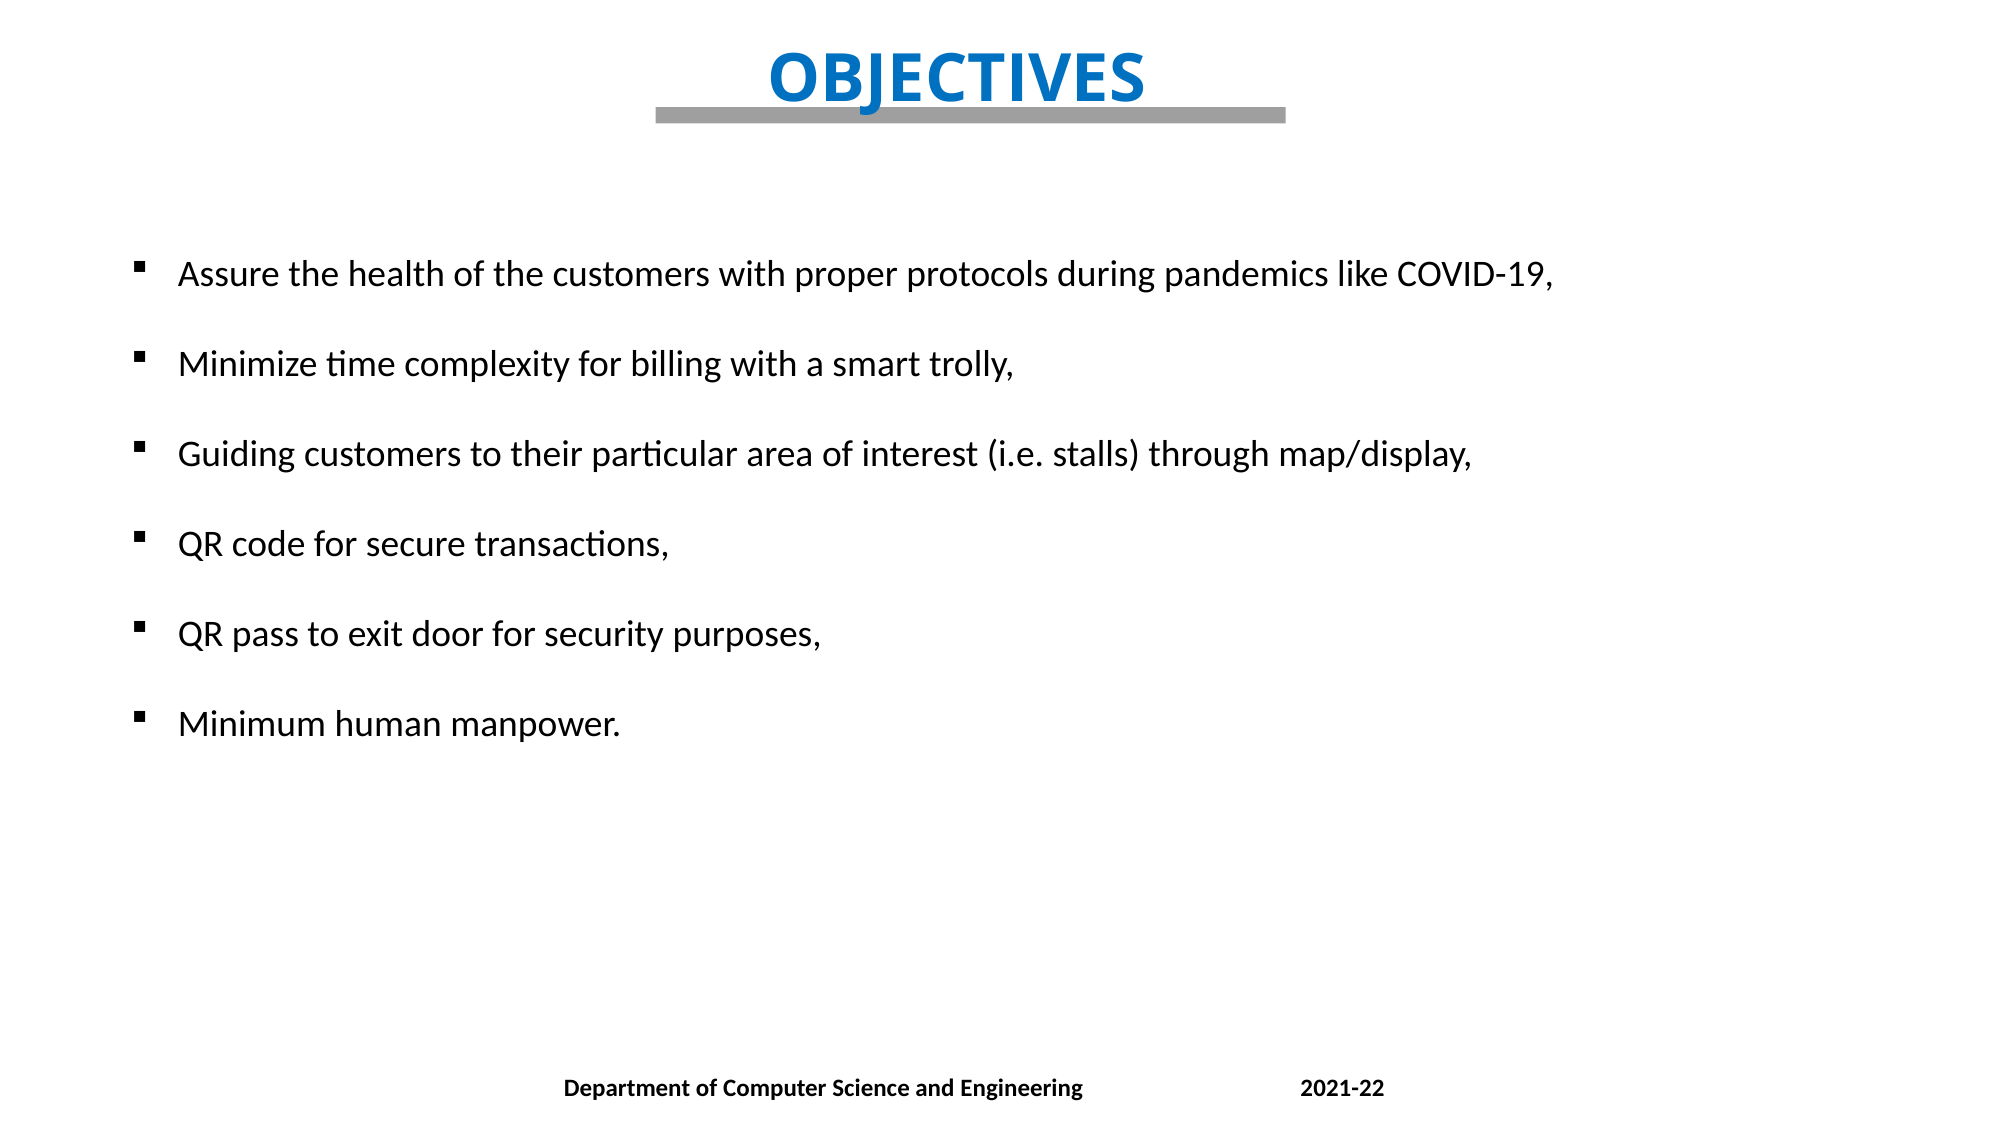

OBJECTIVES

Assure the health of the customers with proper protocols during pandemics like COVID-19,

Minimize time complexity for billing with a smart trolly,

Guiding customers to their particular area of interest (i.e. stalls) through map/display,

QR code for secure transactions,

QR pass to exit door for security purposes,

Minimum human manpower.

Department of Computer Science and Engineering                                      2021-22